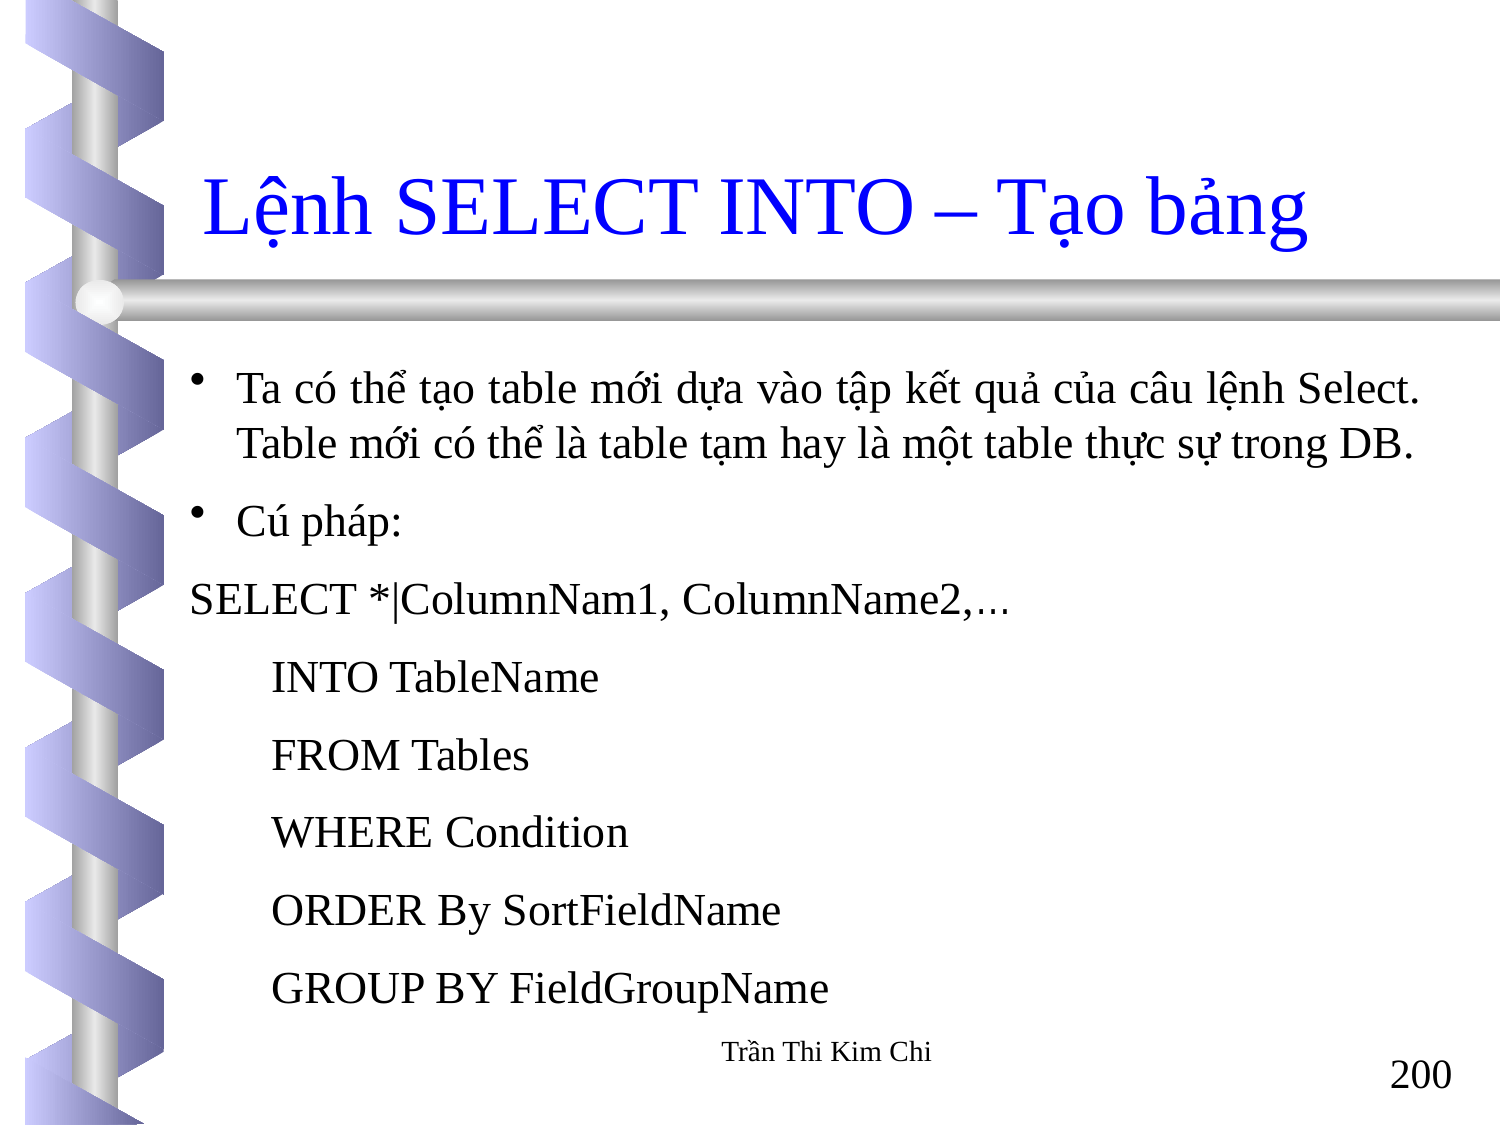

# Lệnh SELECT INTO – Tạo bảng
Ta có thể tạo table mới dựa vào tập kết quả của câu lệnh Select. Table mới có thể là table tạm hay là một table thực sự trong DB.
Cú pháp:
SELECT *|ColumnNam1, ColumnName2,…
INTO TableName
FROM Tables
WHERE Condition
ORDER By SortFieldName
GROUP BY FieldGroupName

Trần Thi Kim Chi